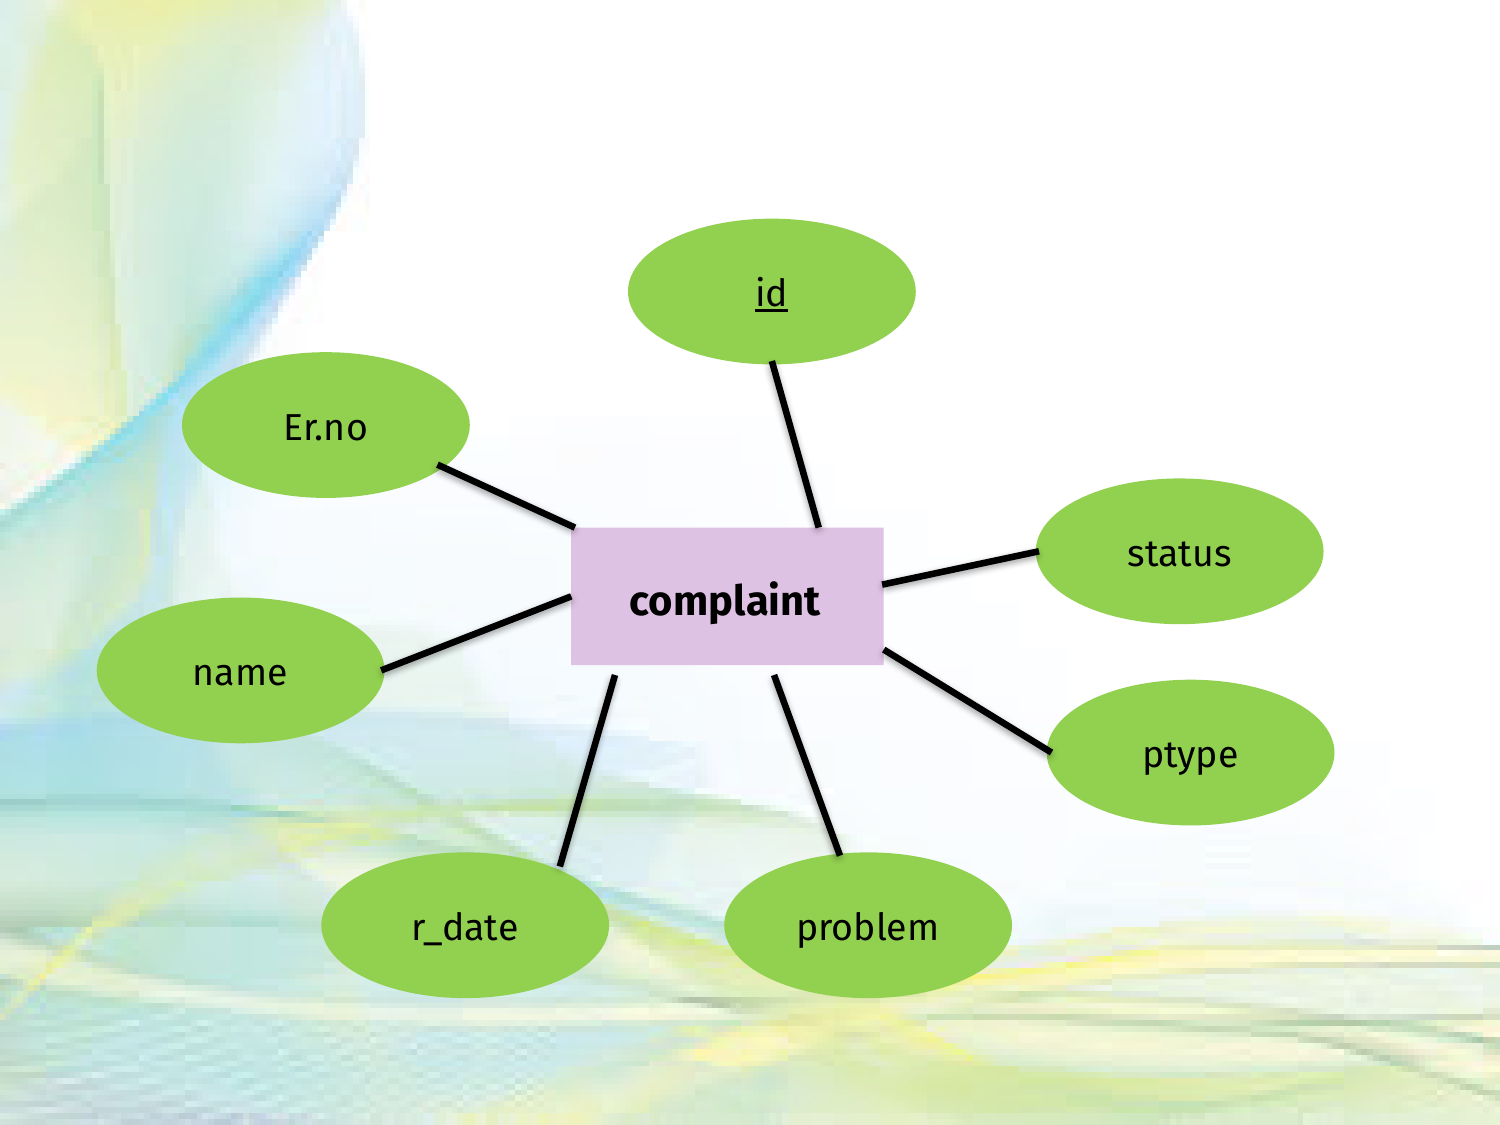

id
Er.no
status

complaint
name
ptype
r_date
problem